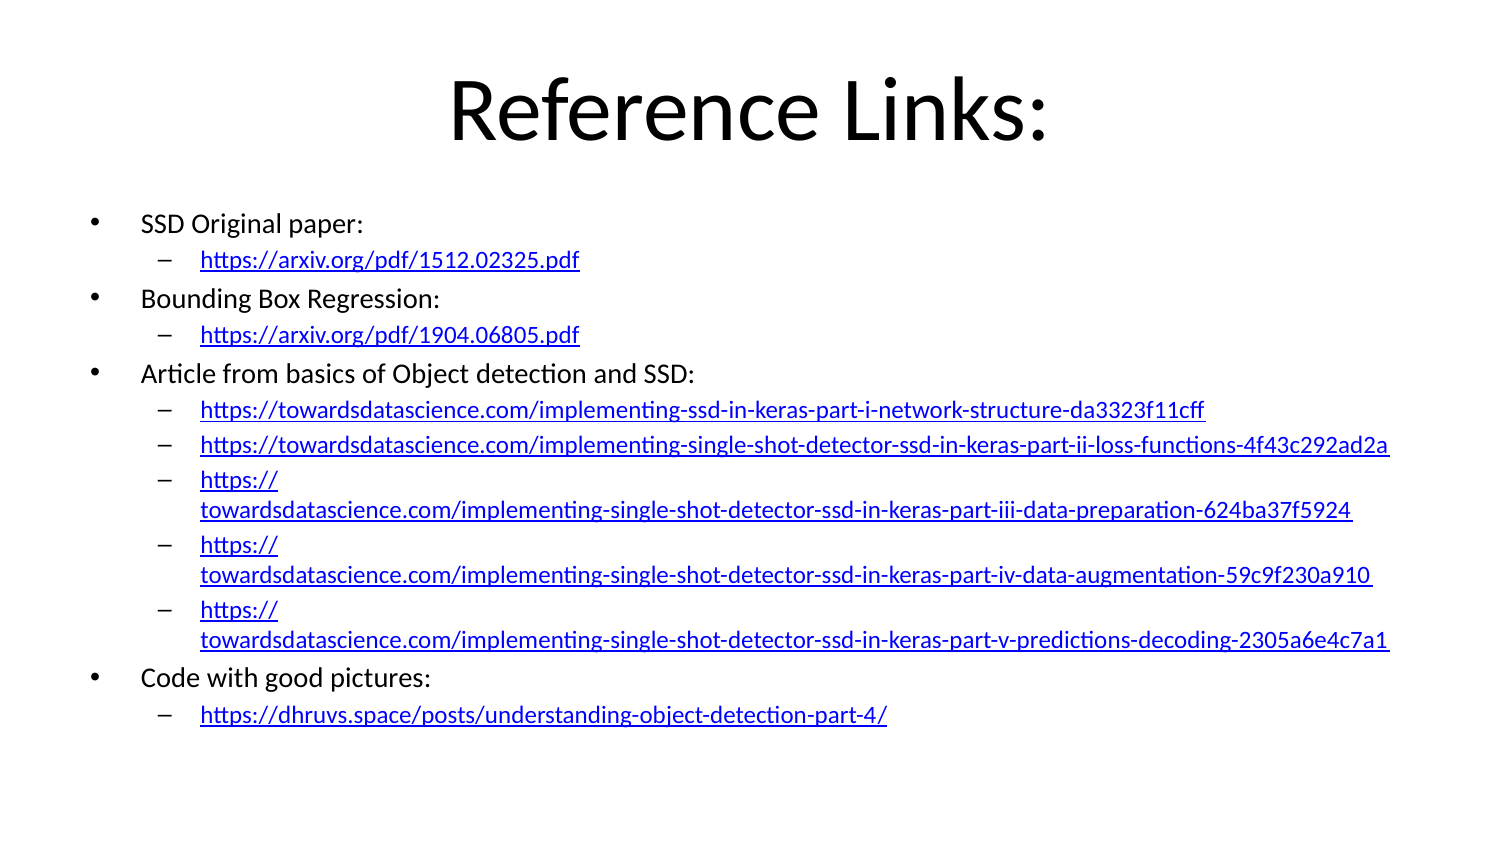

# Reference Links:
SSD Original paper:
https://arxiv.org/pdf/1512.02325.pdf
Bounding Box Regression:
https://arxiv.org/pdf/1904.06805.pdf
Article from basics of Object detection and SSD:
https://towardsdatascience.com/implementing-ssd-in-keras-part-i-network-structure-da3323f11cff
https://towardsdatascience.com/implementing-single-shot-detector-ssd-in-keras-part-ii-loss-functions-4f43c292ad2a
https://towardsdatascience.com/implementing-single-shot-detector-ssd-in-keras-part-iii-data-preparation-624ba37f5924
https://towardsdatascience.com/implementing-single-shot-detector-ssd-in-keras-part-iv-data-augmentation-59c9f230a910
https://towardsdatascience.com/implementing-single-shot-detector-ssd-in-keras-part-v-predictions-decoding-2305a6e4c7a1
Code with good pictures:
https://dhruvs.space/posts/understanding-object-detection-part-4/